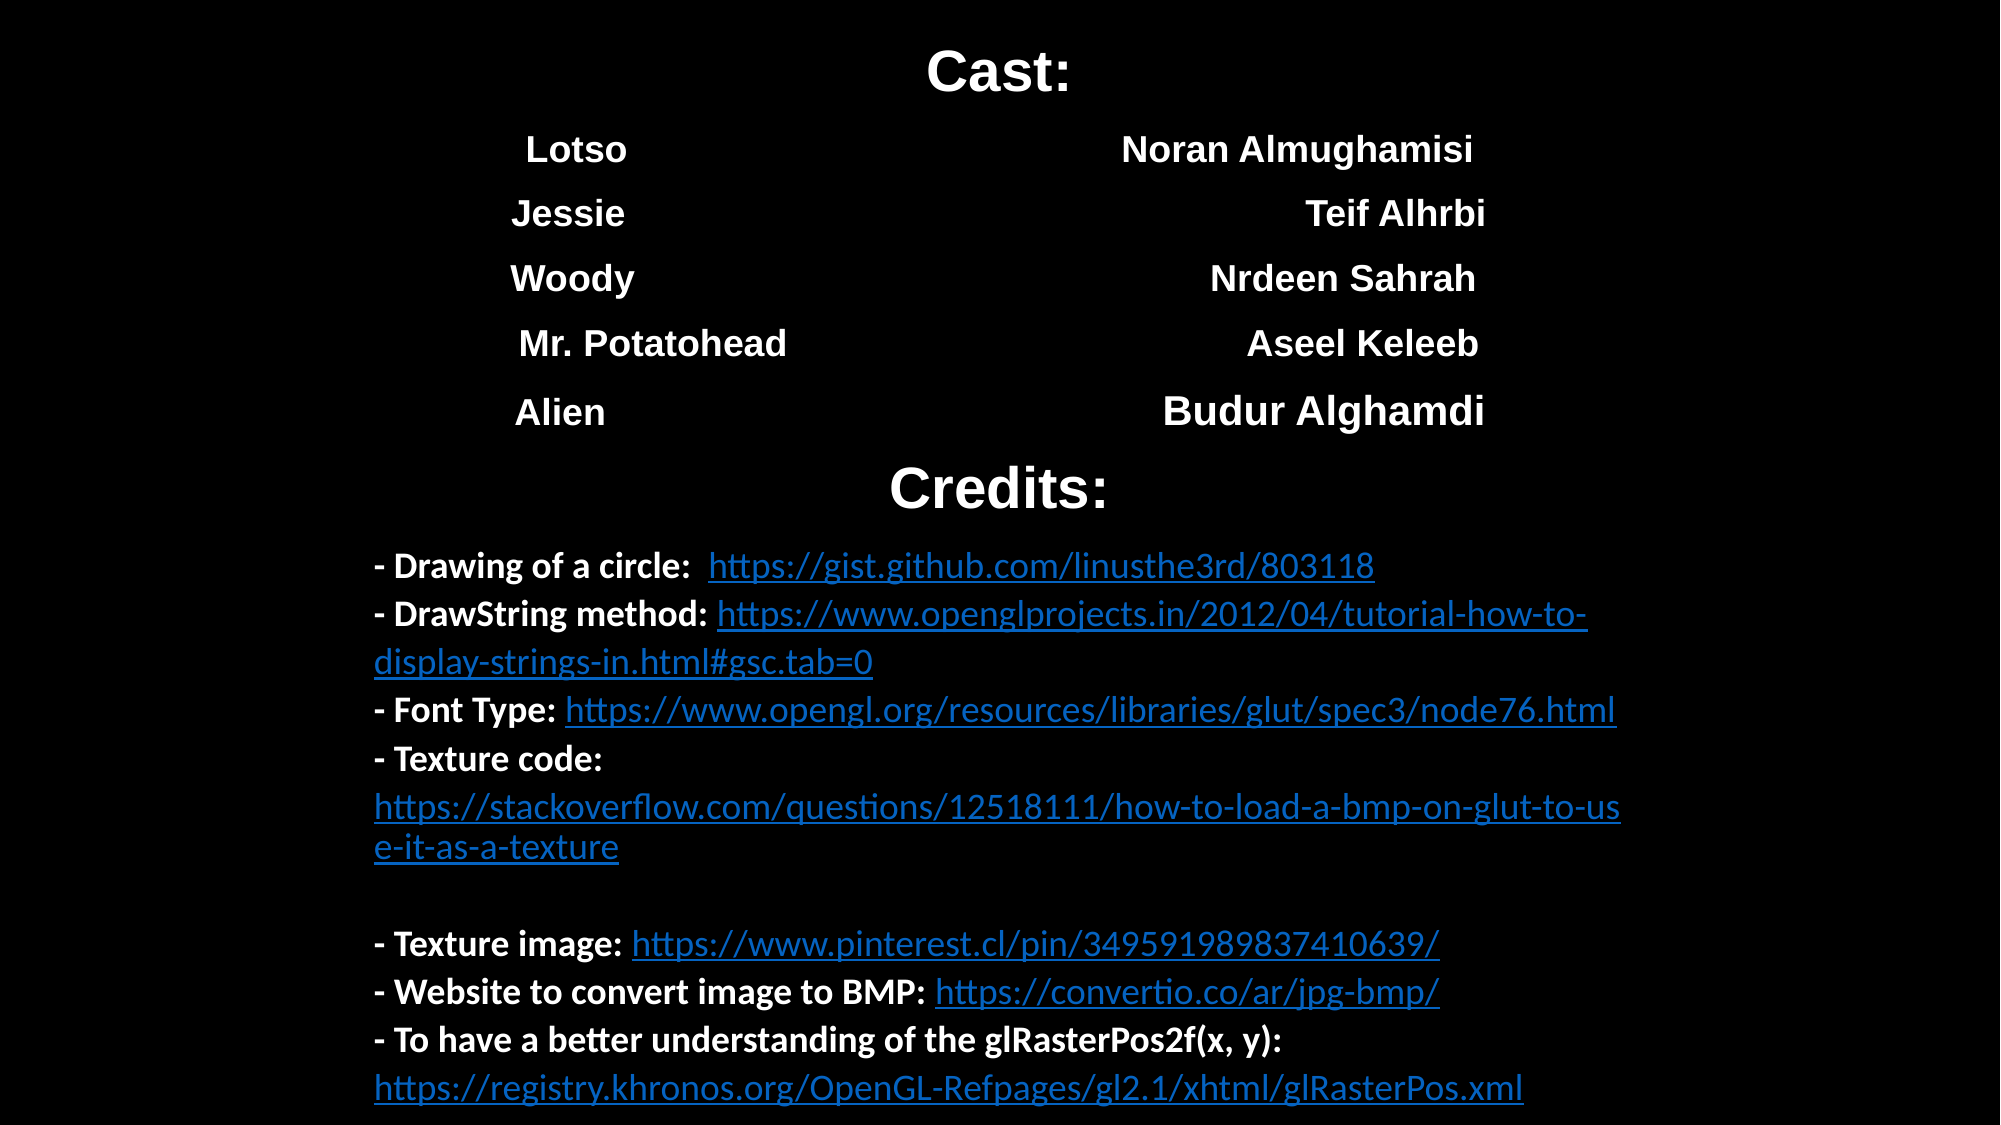

Cast:
#
Lotso                                               Noran Almughamisi
Jessie                                                                 Teif Alhrbi
Woody                                                       Nrdeen Sahrah
Mr. Potatohead                                            Aseel Keleeb
Alien                                                     Budur Alghamdi

Credits:
- Drawing of a circle:  https://gist.github.com/linusthe3rd/803118
- DrawString method: https://www.openglprojects.in/2012/04/tutorial-how-to-display-strings-in.html#gsc.tab=0
- Font Type: https://www.opengl.org/resources/libraries/glut/spec3/node76.html
- Texture code: https://stackoverflow.com/questions/12518111/how-to-load-a-bmp-on-glut-to-use-it-as-a-texture
- Texture image: https://www.pinterest.cl/pin/349591989837410639/
- Website to convert image to BMP: https://convertio.co/ar/jpg-bmp/
- To have a better understanding of the glRasterPos2f(x, y): https://registry.khronos.org/OpenGL-Refpages/gl2.1/xhtml/glRasterPos.xml